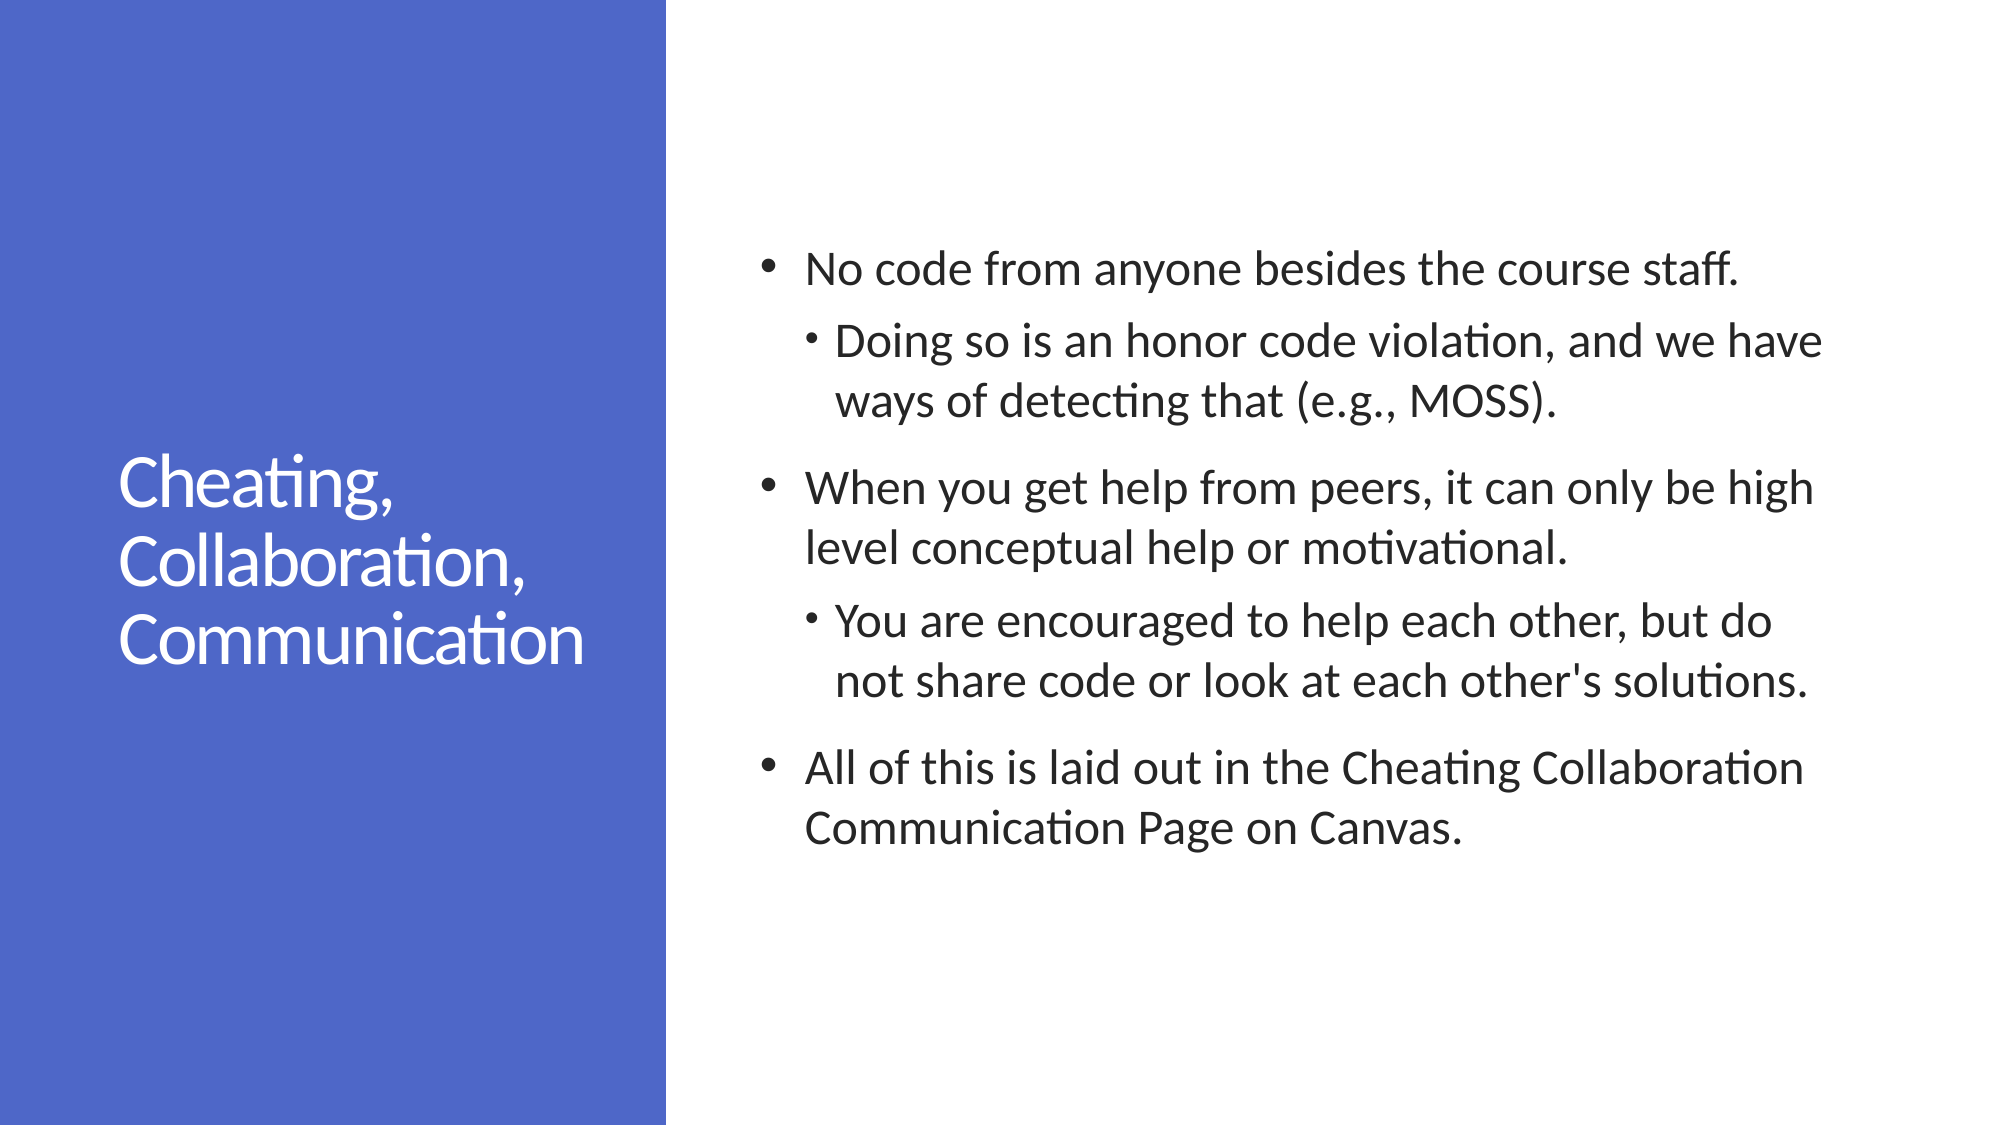

# Cheating, Collaboration, Communication
No code from anyone besides the course staff.
Doing so is an honor code violation, and we have ways of detecting that (e.g., MOSS).
When you get help from peers, it can only be high level conceptual help or motivational.
You are encouraged to help each other, but do not share code or look at each other's solutions.
All of this is laid out in the Cheating Collaboration Communication Page on Canvas.